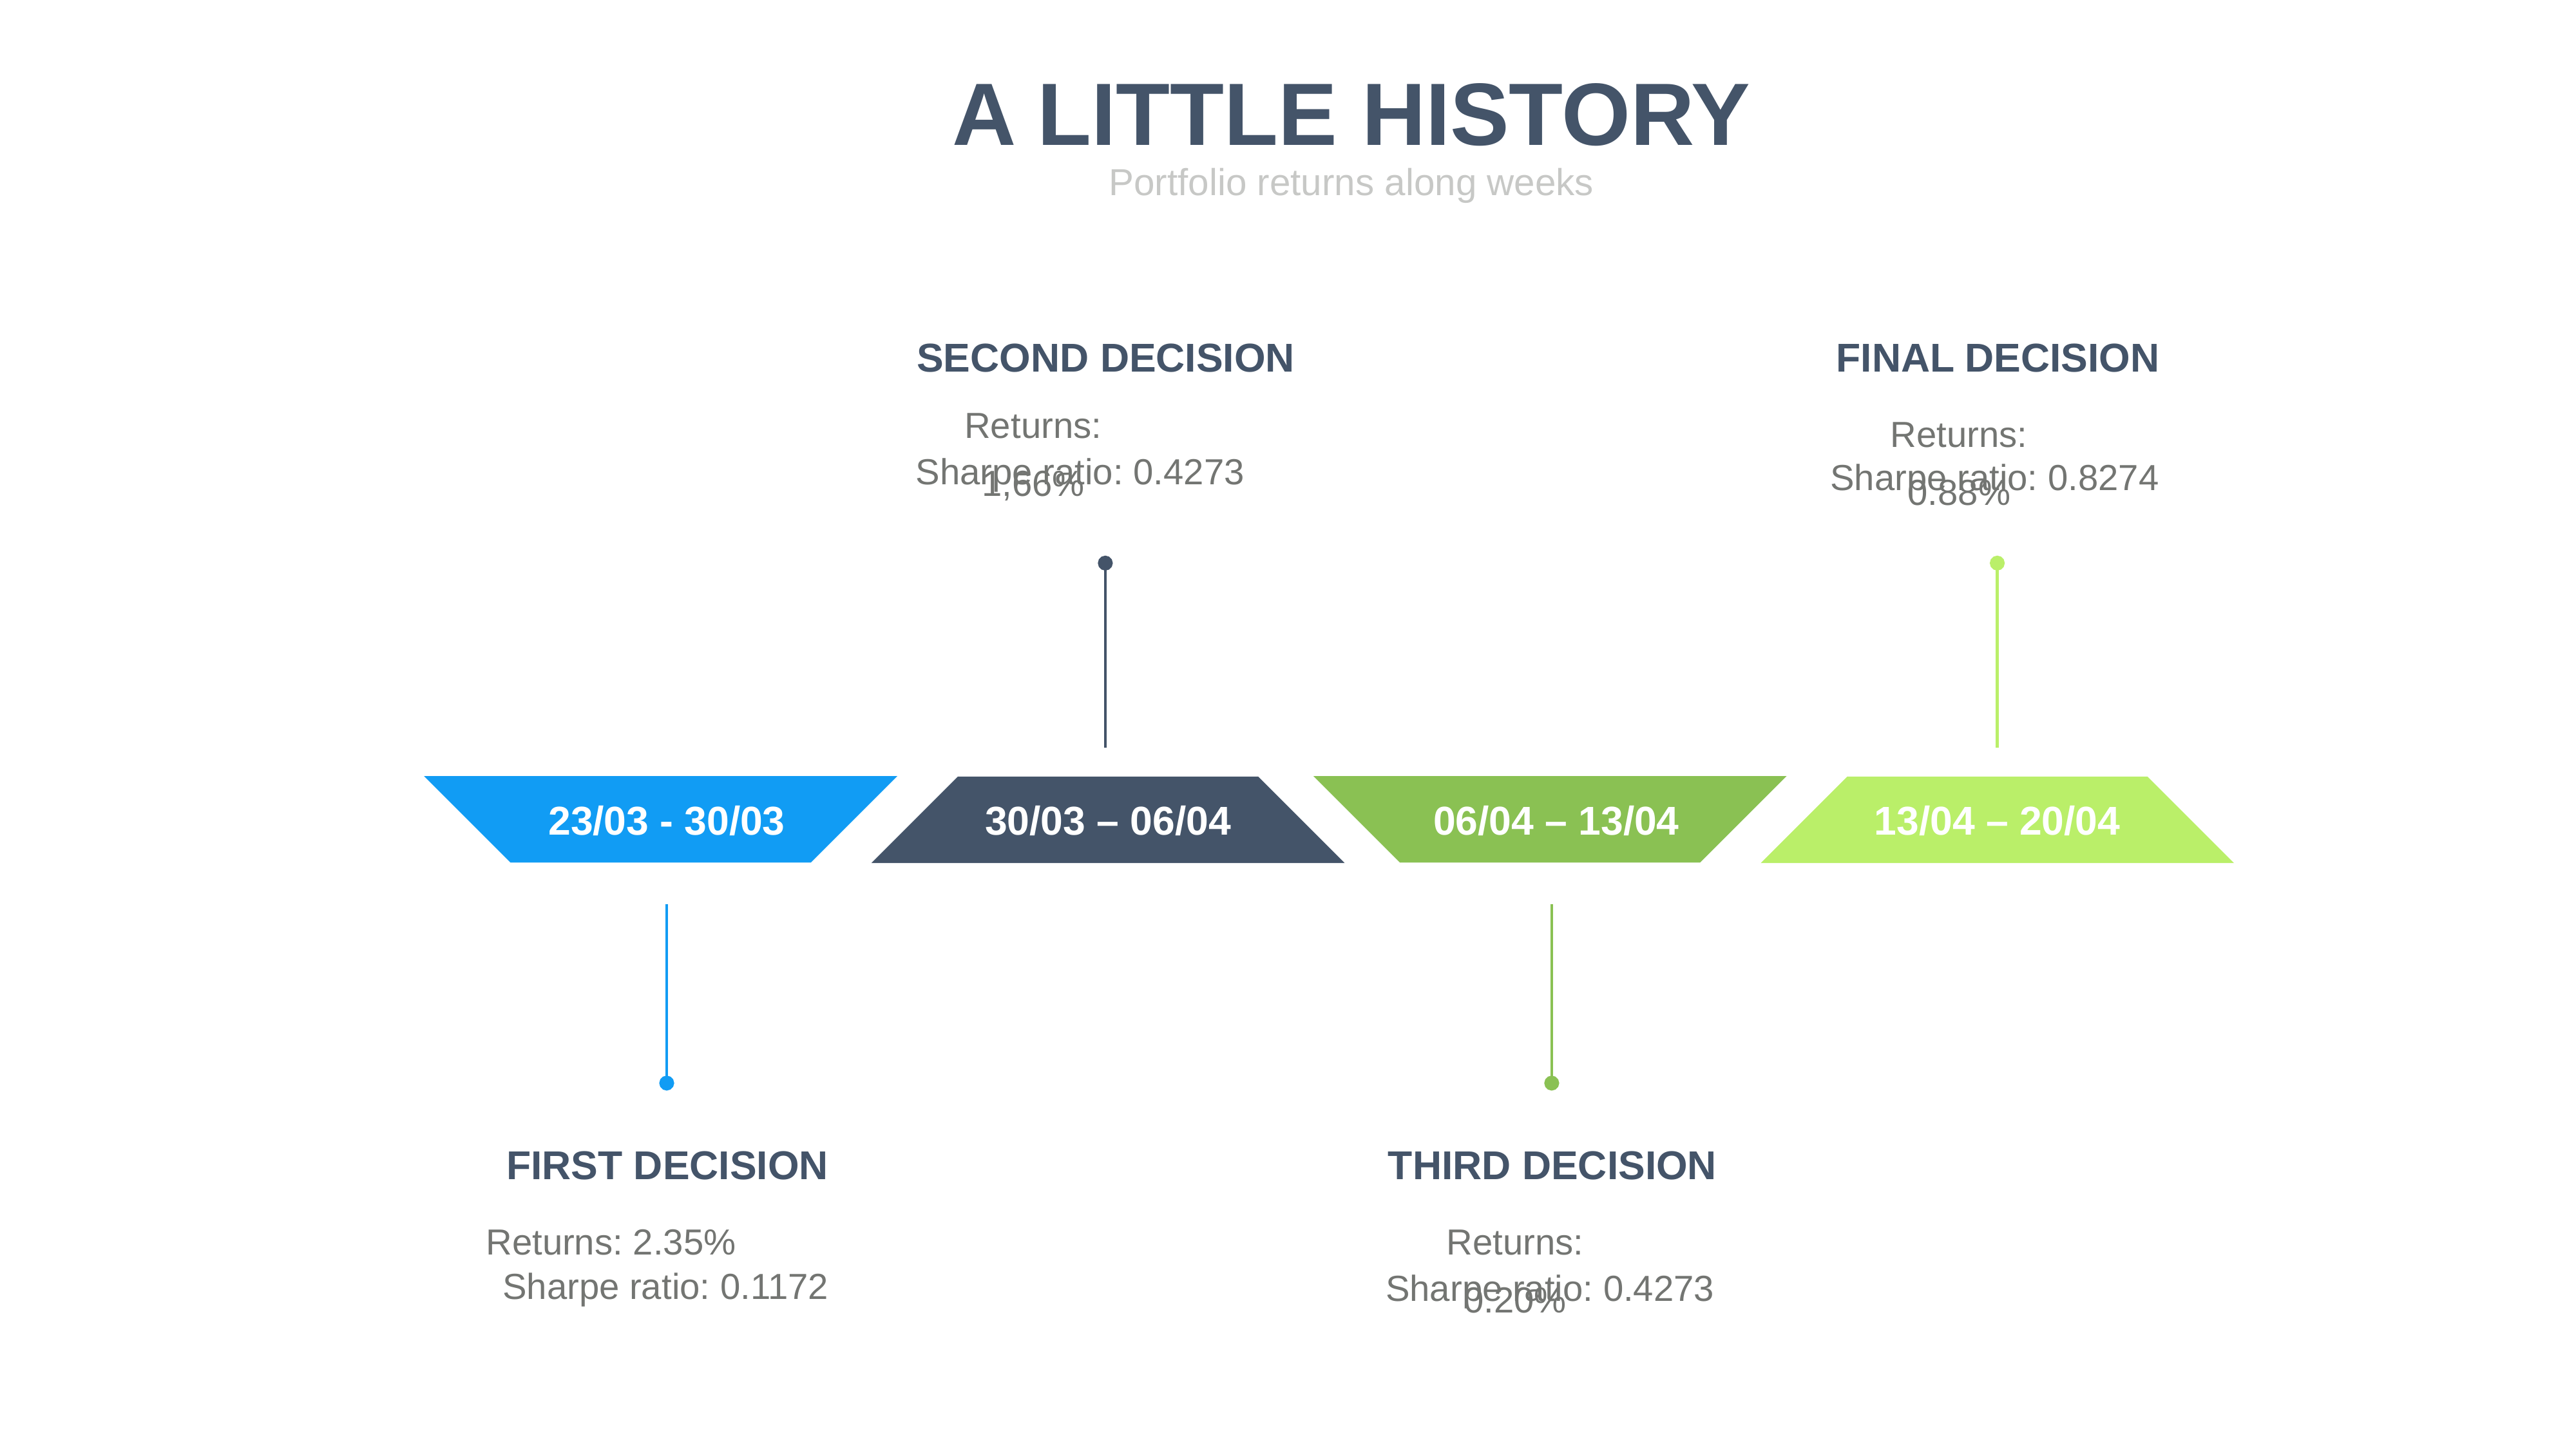

A LITTLE HISTORY
Portfolio returns along weeks
SECOND DECISION
FINAL DECISION
Returns: 1,66%

Returns: 0.88%

Sharpe ratio: 0.4273
Sharpe ratio: 0.8274

1990
23/03 - 30/03
30/03 – 06/04
06/04 – 13/04
13/04 – 20/04
FIRST DECISION
THIRD DECISION
Returns: 2.35%

Returns: 0.20%
Sharpe ratio: 0.1172
Sharpe ratio: 0.4273